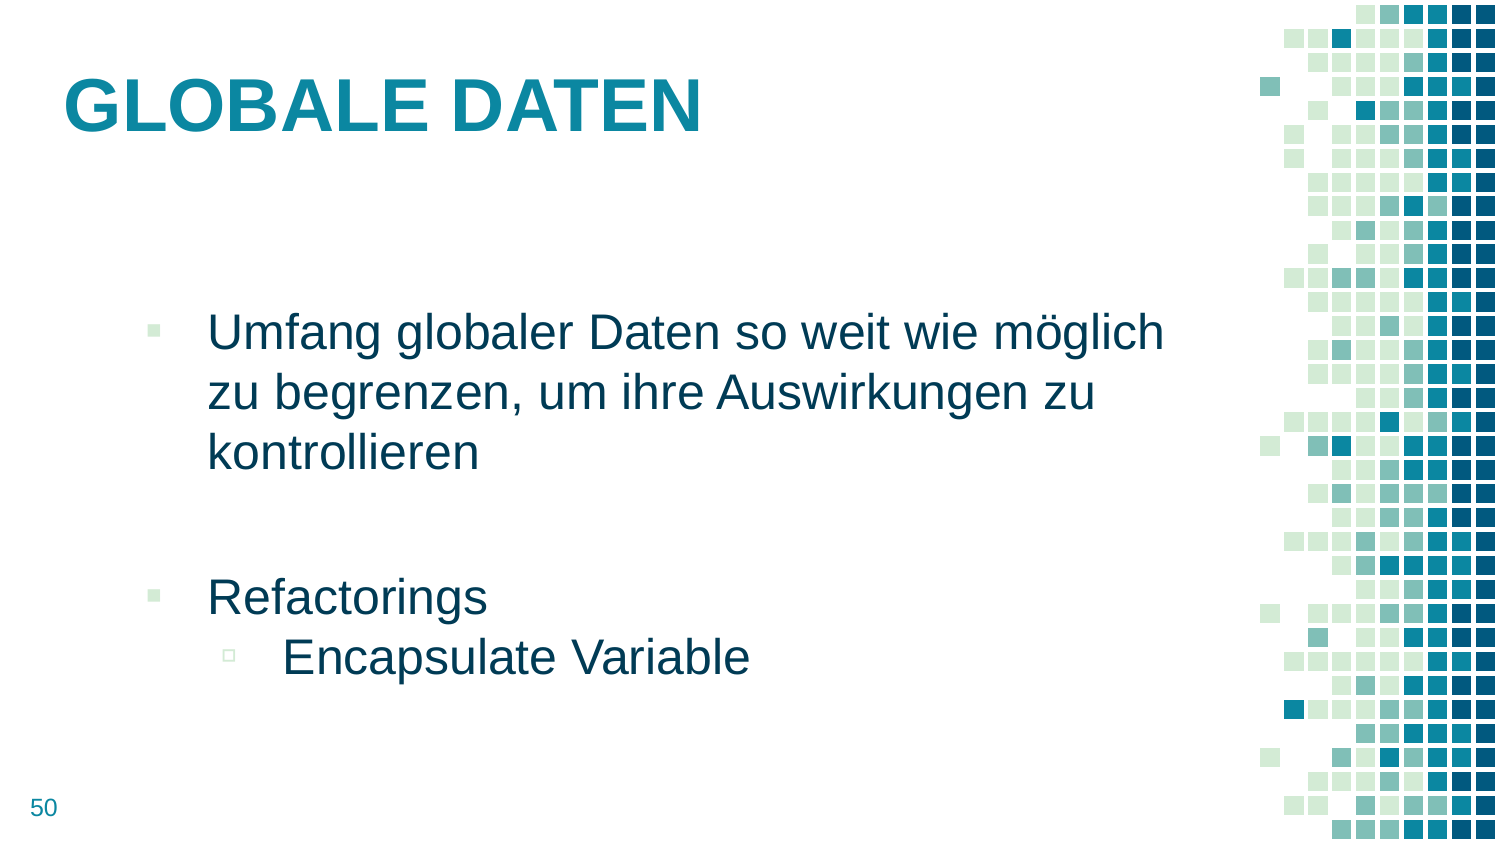

# GLOBALE DATEN
Umfang globaler Daten so weit wie möglich zu begrenzen, um ihre Auswirkungen zu kontrollieren

Refactorings
Encapsulate Variable
50